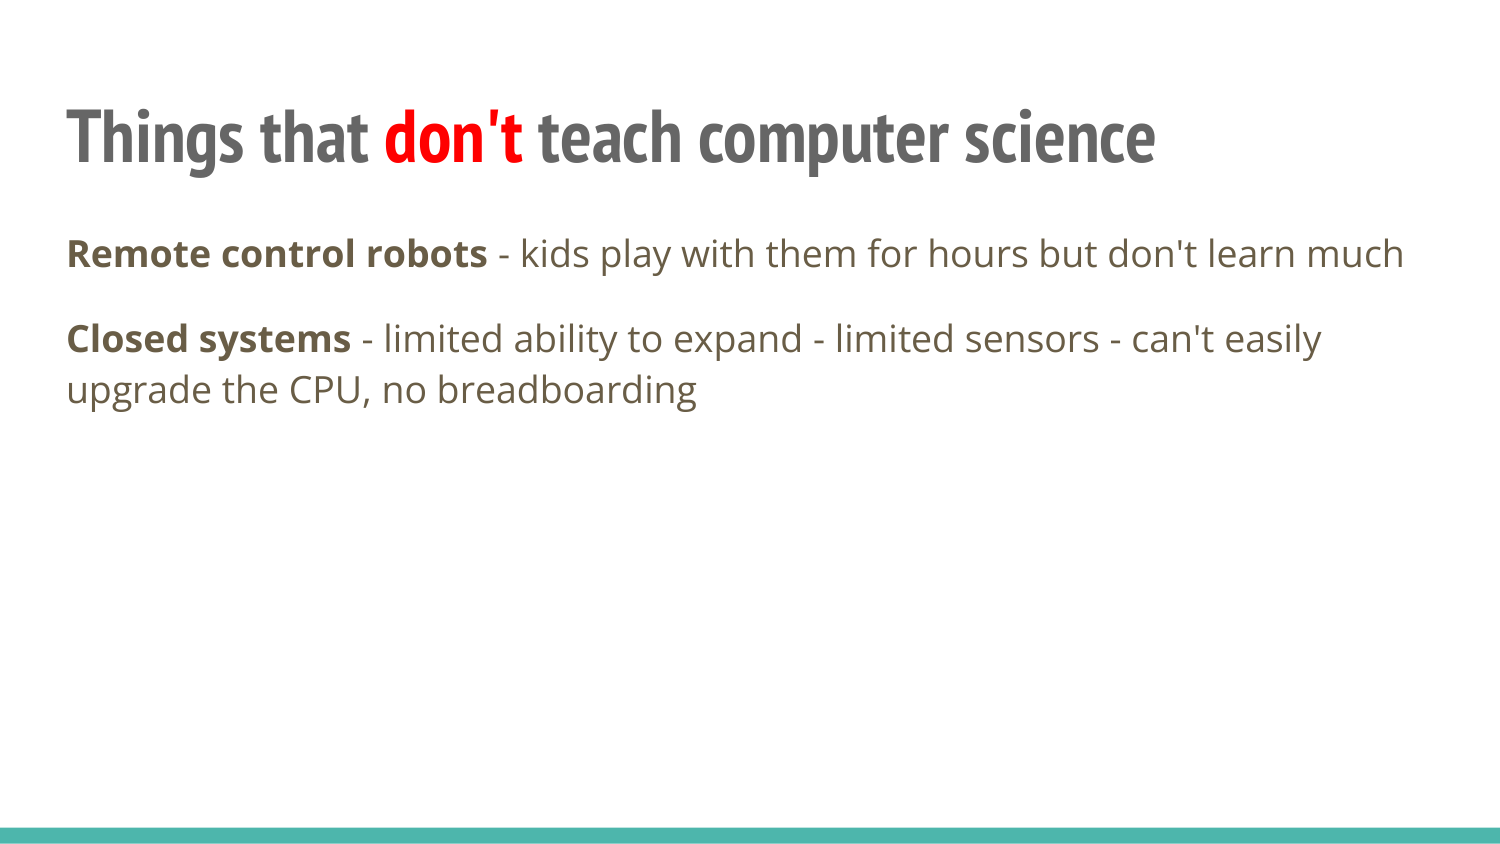

# Things that don't teach computer science
Remote control robots - kids play with them for hours but don't learn much
Closed systems - limited ability to expand - limited sensors - can't easily upgrade the CPU, no breadboarding